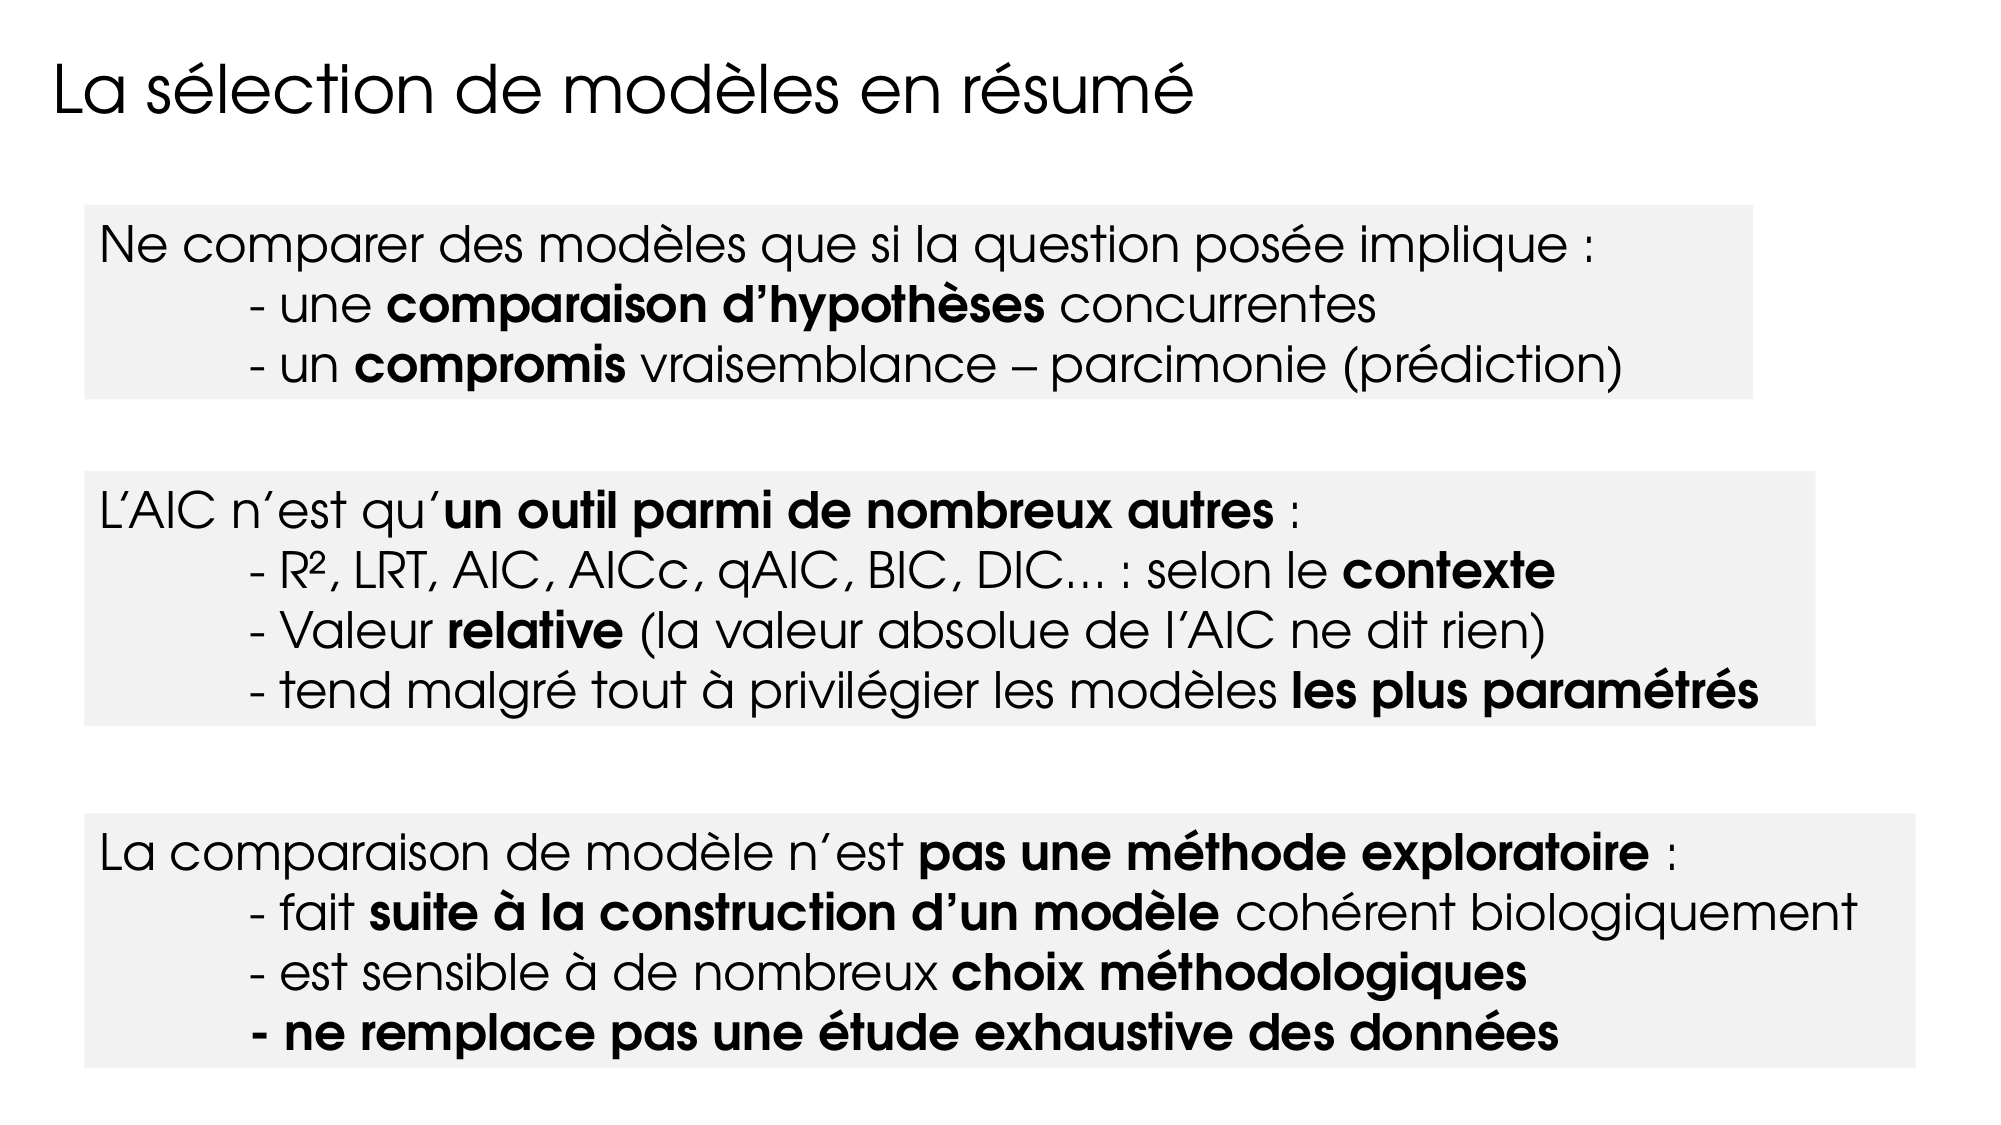

La sélection de modèles en résumé
Ne comparer des modèles que si la question posée implique :
	- une comparaison d’hypothèses concurrentes
	- un compromis vraisemblance – parcimonie (prédiction)
L’AIC n’est qu’un outil parmi de nombreux autres :
	- R², LRT, AIC, AICc, qAIC, BIC, DIC… : selon le contexte
	- Valeur relative (la valeur absolue de l’AIC ne dit rien)
	- tend malgré tout à privilégier les modèles les plus paramétrés
La comparaison de modèle n’est pas une méthode exploratoire :
	- fait suite à la construction d’un modèle cohérent biologiquement
	- est sensible à de nombreux choix méthodologiques
	- ne remplace pas une étude exhaustive des données